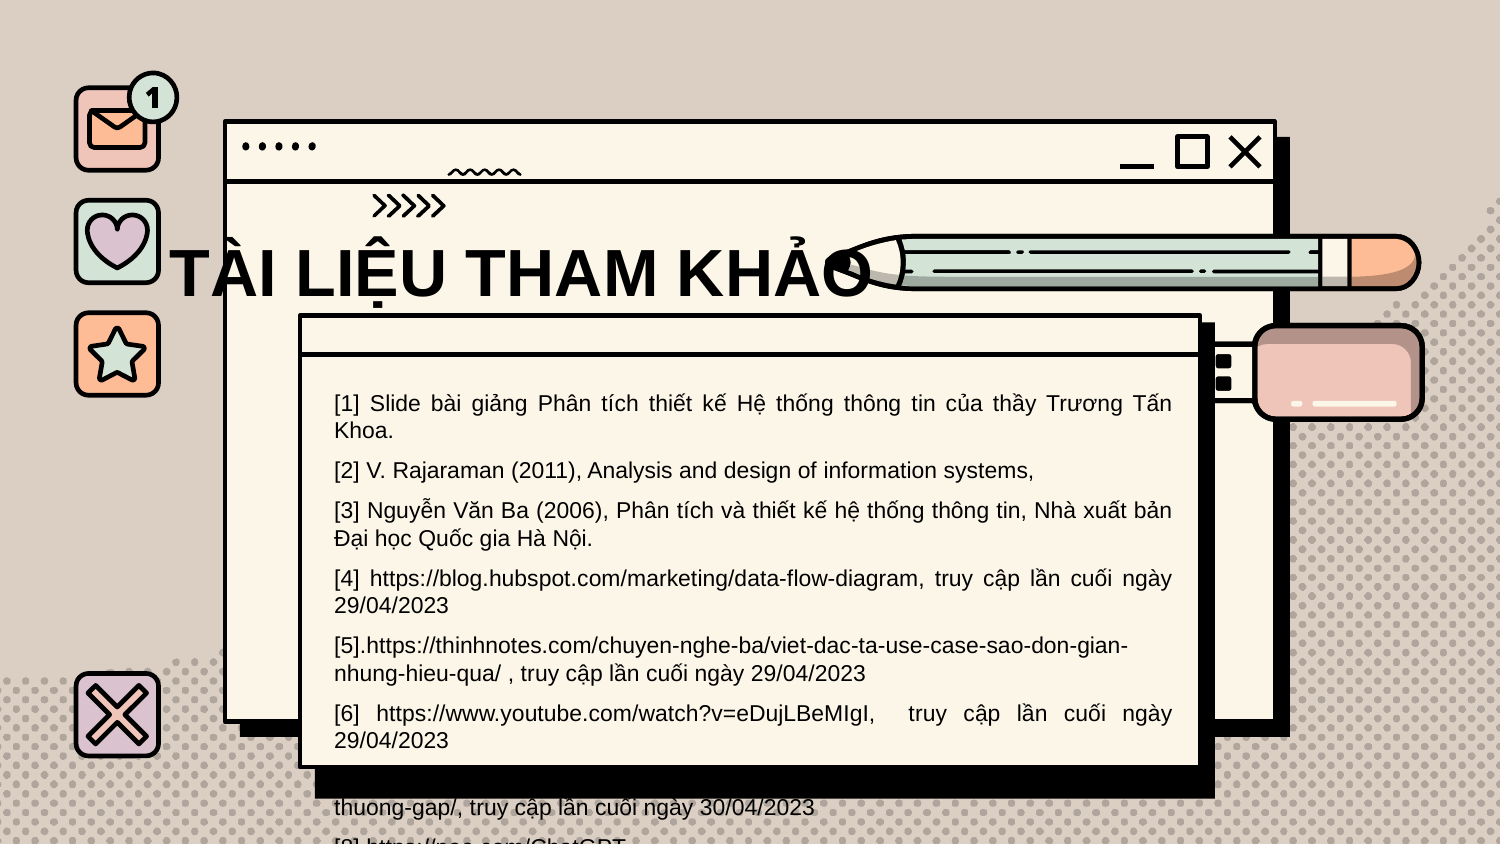

# TÀI LIỆU THAM KHẢO

[1] Slide bài giảng Phân tích thiết kế Hệ thống thông tin của thầy Trương Tấn Khoa.
[2] V. Rajaraman (2011), Analysis and design of information systems,
[3] Nguyễn Văn Ba (2006), Phân tích và thiết kế hệ thống thông tin, Nhà xuất bản Đại học Quốc gia Hà Nội.
[4] https://blog.hubspot.com/marketing/data-flow-diagram, truy cập lần cuối ngày 29/04/2023
[5].https://thinhnotes.com/chuyen-nghe-ba/viet-dac-ta-use-case-sao-don-gian-nhung-hieu-qua/ , truy cập lần cuối ngày 29/04/2023
[6] https://www.youtube.com/watch?v=eDujLBeMIgI,  truy cập lần cuối ngày 29/04/2023
[7].https://thinhnotes.com/chuyen-nghe-ba/use-case-diagram-va-5-sai-lam-thuong-gap/, truy cập lần cuối ngày 30/04/2023
[8] https://poe.com/ChatGPT